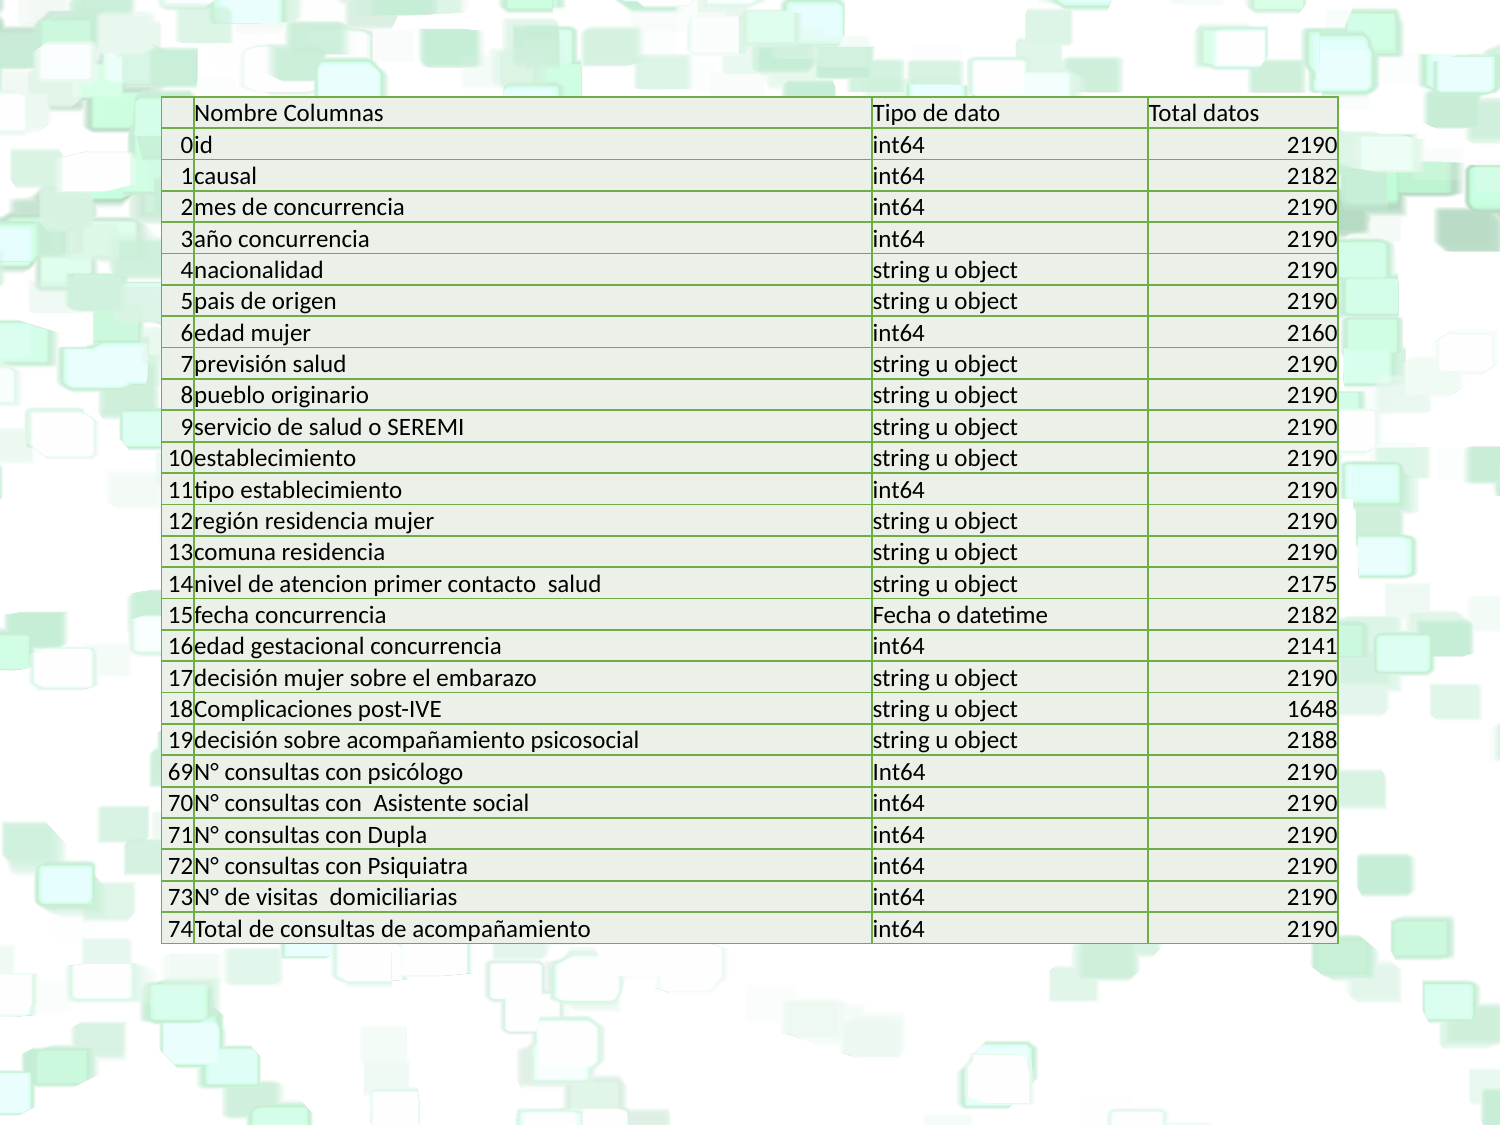

|  | Nombre Columnas | Tipo de dato | Total datos |
| --- | --- | --- | --- |
| 0 | id | int64 | 2190 |
| 1 | causal | int64 | 2182 |
| 2 | mes de concurrencia | int64 | 2190 |
| 3 | año concurrencia | int64 | 2190 |
| 4 | nacionalidad | string u object | 2190 |
| 5 | pais de origen | string u object | 2190 |
| 6 | edad mujer | int64 | 2160 |
| 7 | previsión salud | string u object | 2190 |
| 8 | pueblo originario | string u object | 2190 |
| 9 | servicio de salud o SEREMI | string u object | 2190 |
| 10 | establecimiento | string u object | 2190 |
| 11 | tipo establecimiento | int64 | 2190 |
| 12 | región residencia mujer | string u object | 2190 |
| 13 | comuna residencia | string u object | 2190 |
| 14 | nivel de atencion primer contacto salud | string u object | 2175 |
| 15 | fecha concurrencia | Fecha o datetime | 2182 |
| 16 | edad gestacional concurrencia | int64 | 2141 |
| 17 | decisión mujer sobre el embarazo | string u object | 2190 |
| 18 | Complicaciones post-IVE | string u object | 1648 |
| 19 | decisión sobre acompañamiento psicosocial | string u object | 2188 |
| 69 | N° consultas con psicólogo | Int64 | 2190 |
| 70 | N° consultas con Asistente social | int64 | 2190 |
| 71 | N° consultas con Dupla | int64 | 2190 |
| 72 | N° consultas con Psiquiatra | int64 | 2190 |
| 73 | N° de visitas domiciliarias | int64 | 2190 |
| 74 | Total de consultas de acompañamiento | int64 | 2190 |